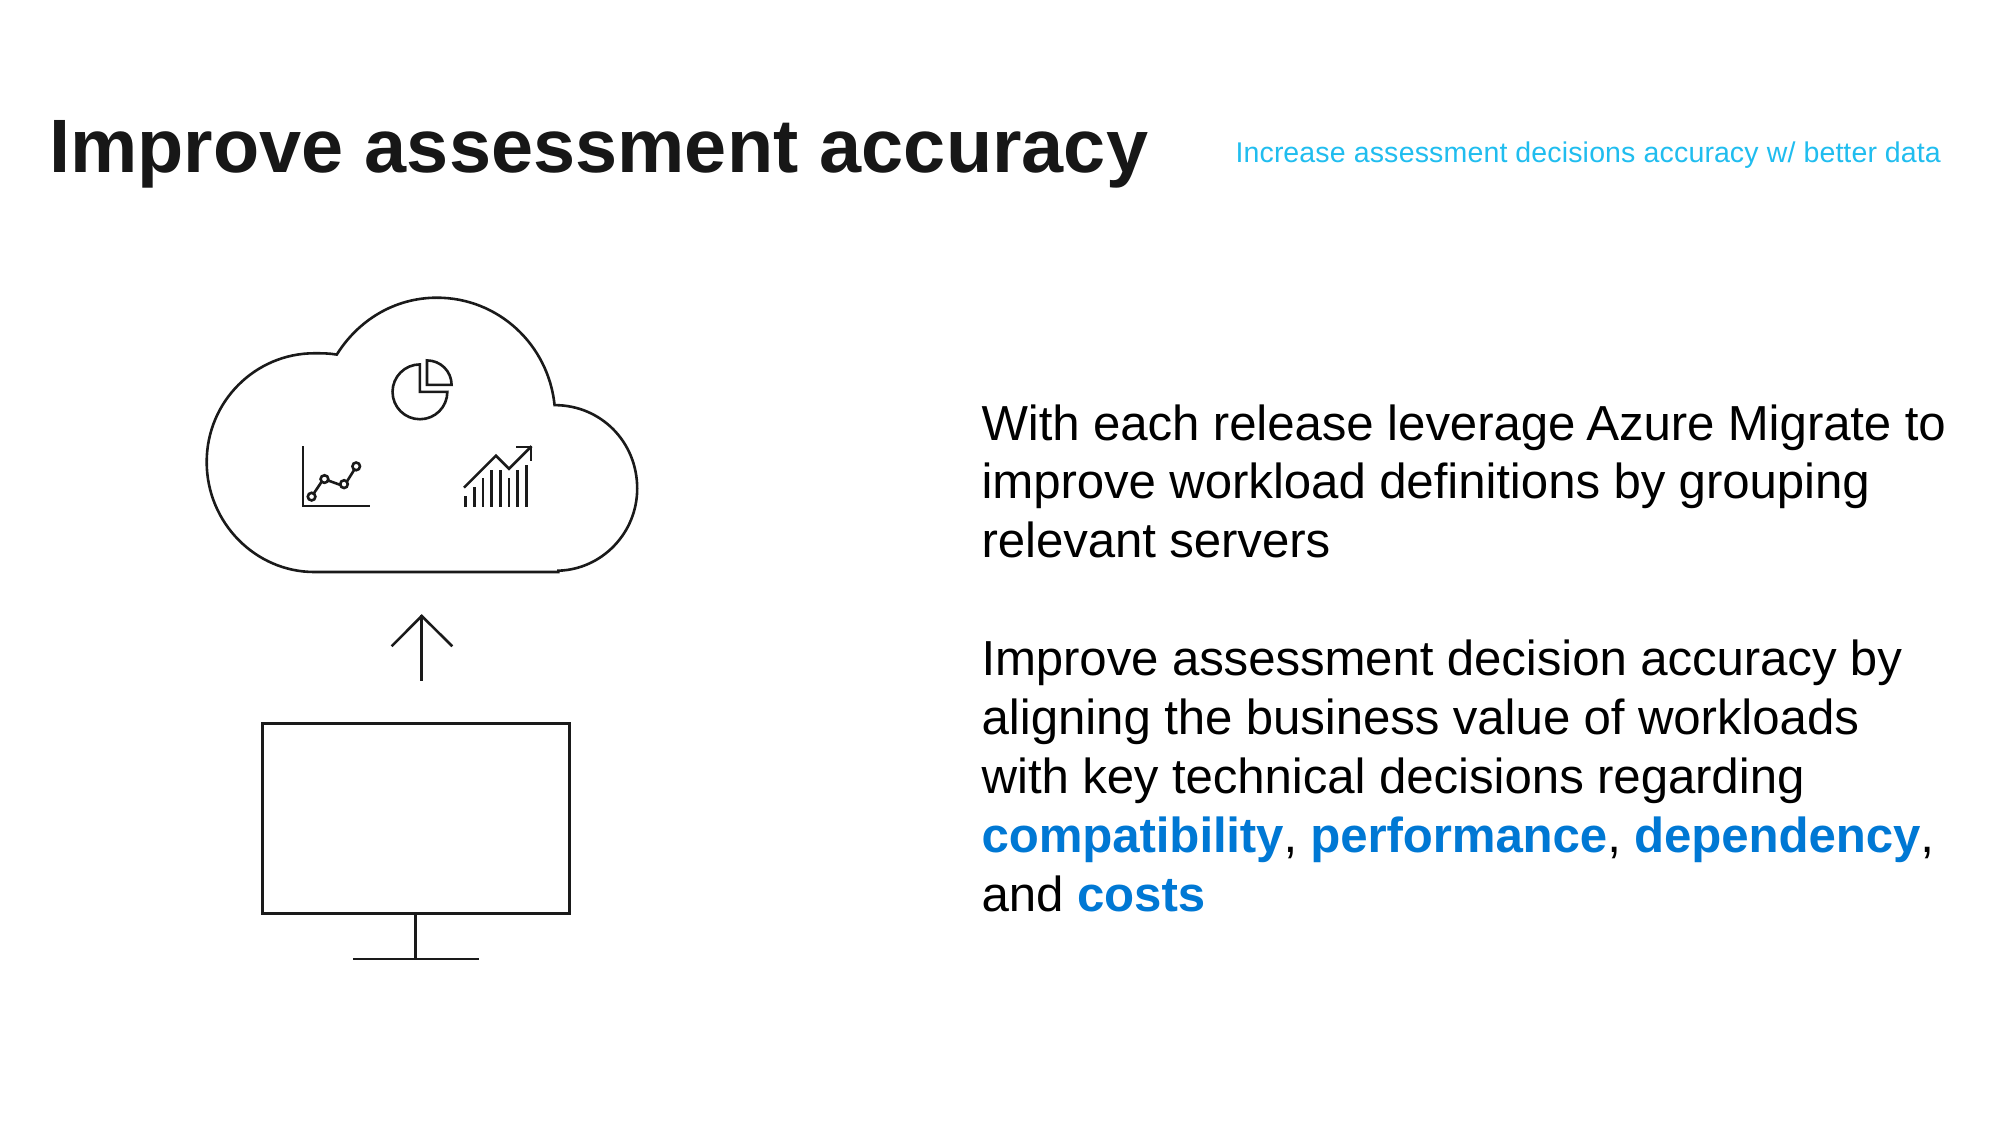

Improve assessment accuracy
Increase assessment decisions accuracy w/ better data

With each release leverage Azure Migrate to improve workload definitions by grouping relevant servers

Improve assessment decision accuracy by aligning the business value of workloads with key technical decisions regarding compatibility, performance, dependency, and costs